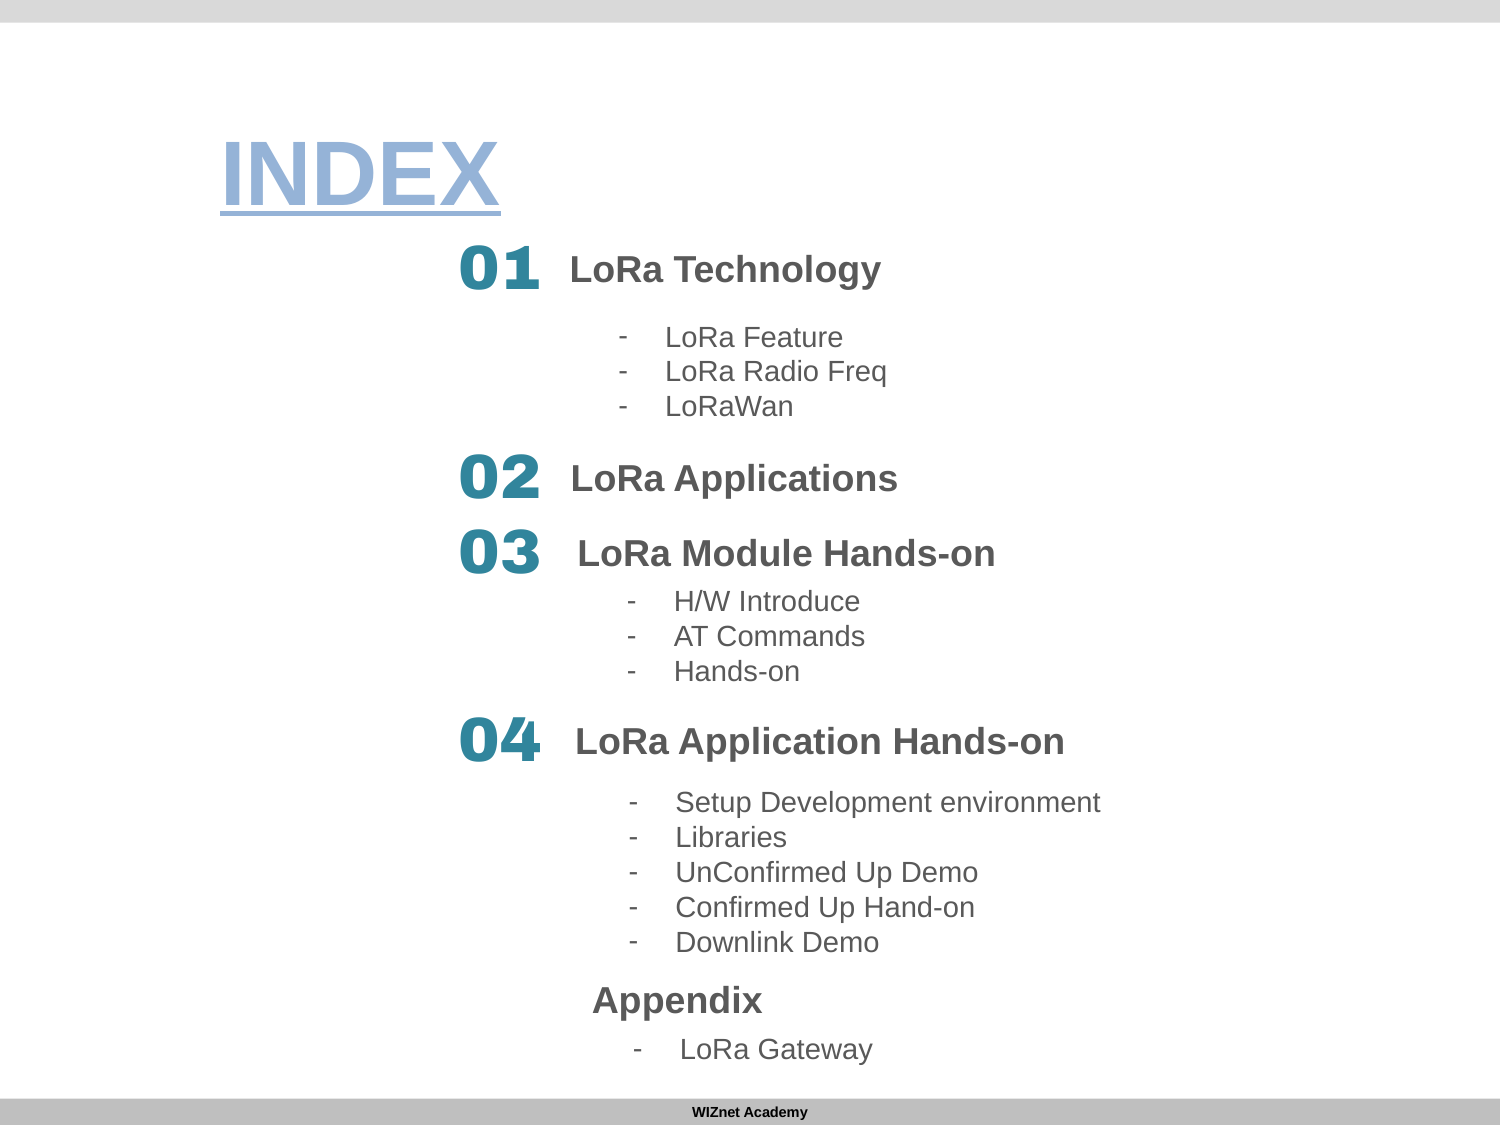

01
LoRa Technology
LoRa Feature
LoRa Radio Freq
LoRaWan
02
LoRa Applications
03
LoRa Module Hands-on
H/W Introduce
AT Commands
Hands-on
04
LoRa Application Hands-on
Setup Development environment
Libraries
UnConfirmed Up Demo
Confirmed Up Hand-on
Downlink Demo
Appendix
LoRa Gateway